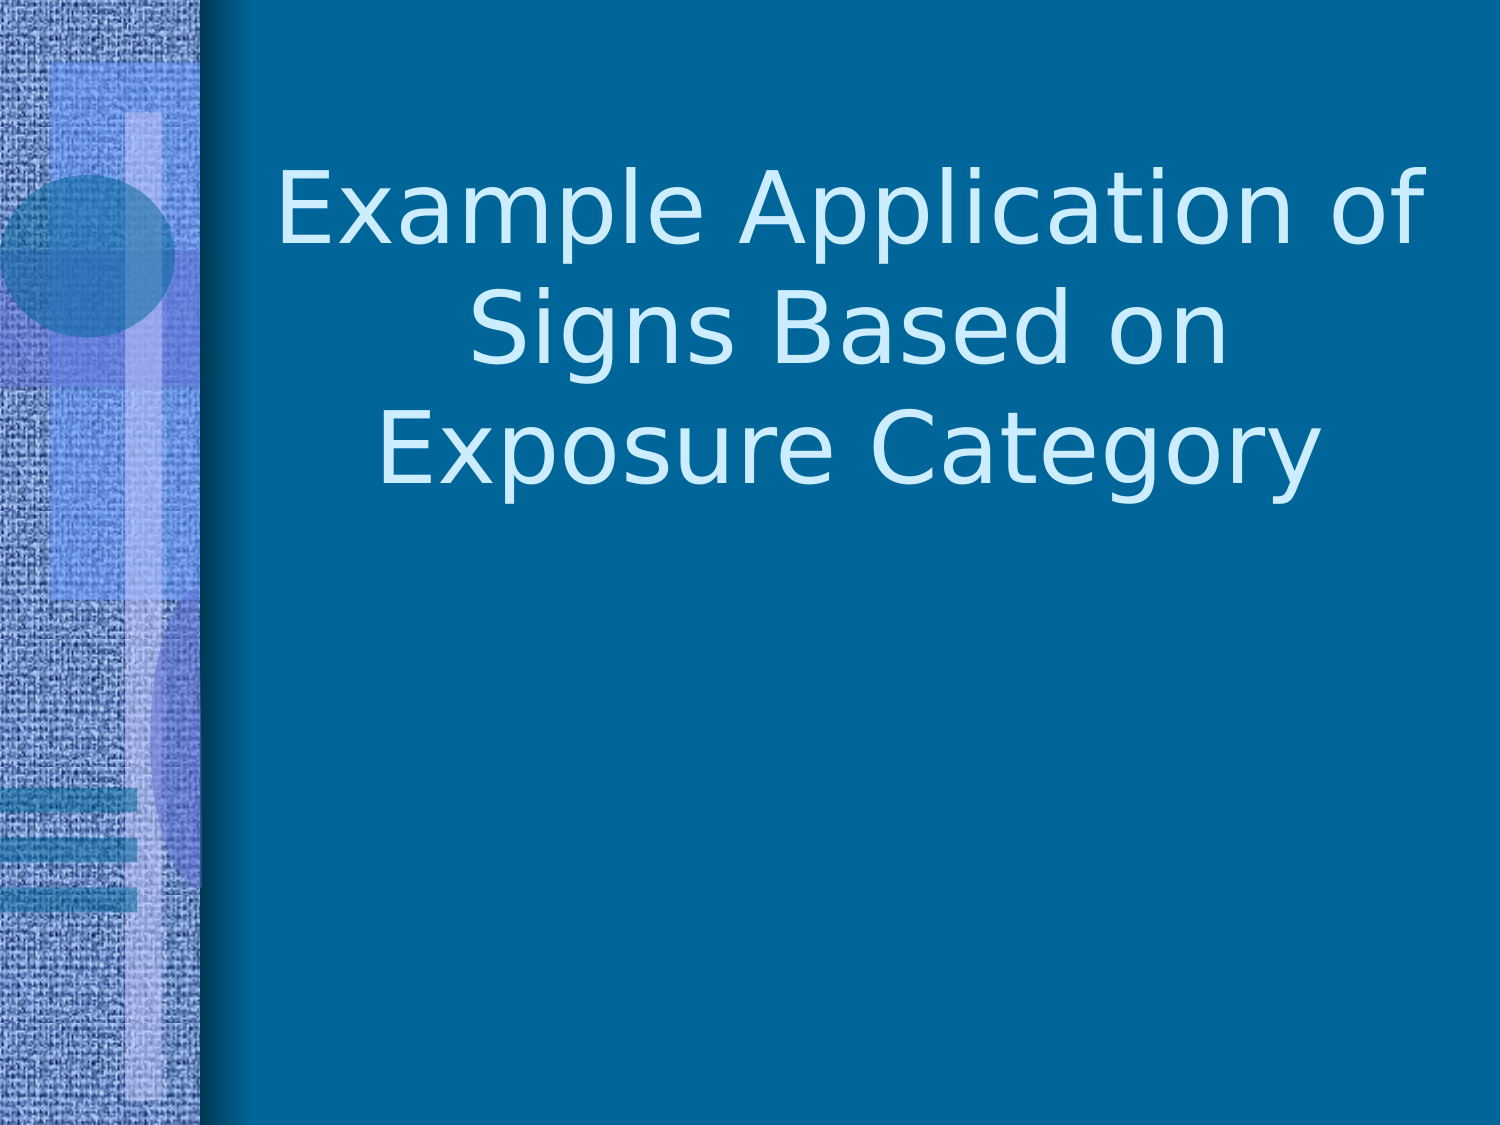

# Example Application of Signs Based on Exposure Category